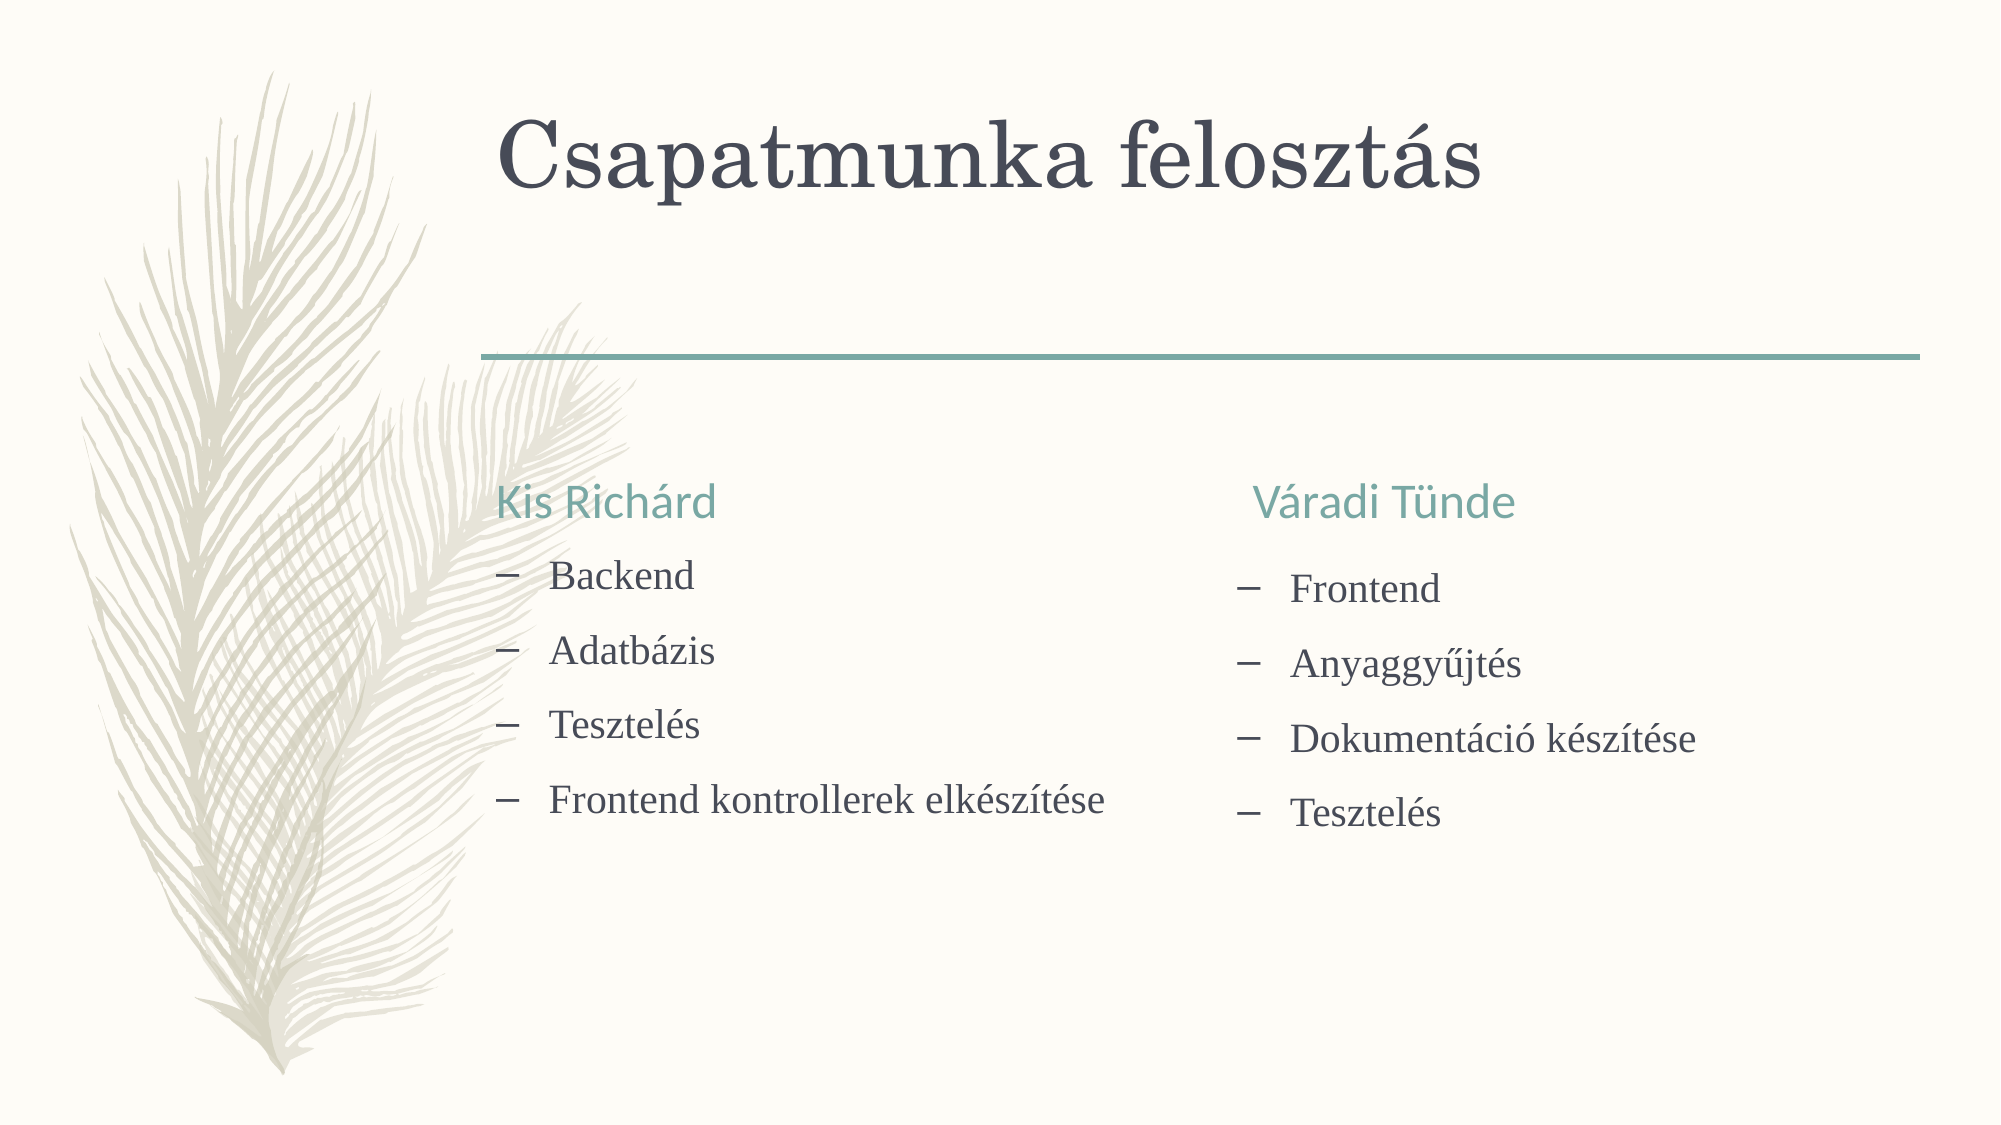

# Csapatmunka felosztás
Kis Richárd
Váradi Tünde

Backend
Adatbázis
Tesztelés
Frontend kontrollerek elkészítése
Frontend
Anyaggyűjtés
Dokumentáció készítése
Tesztelés